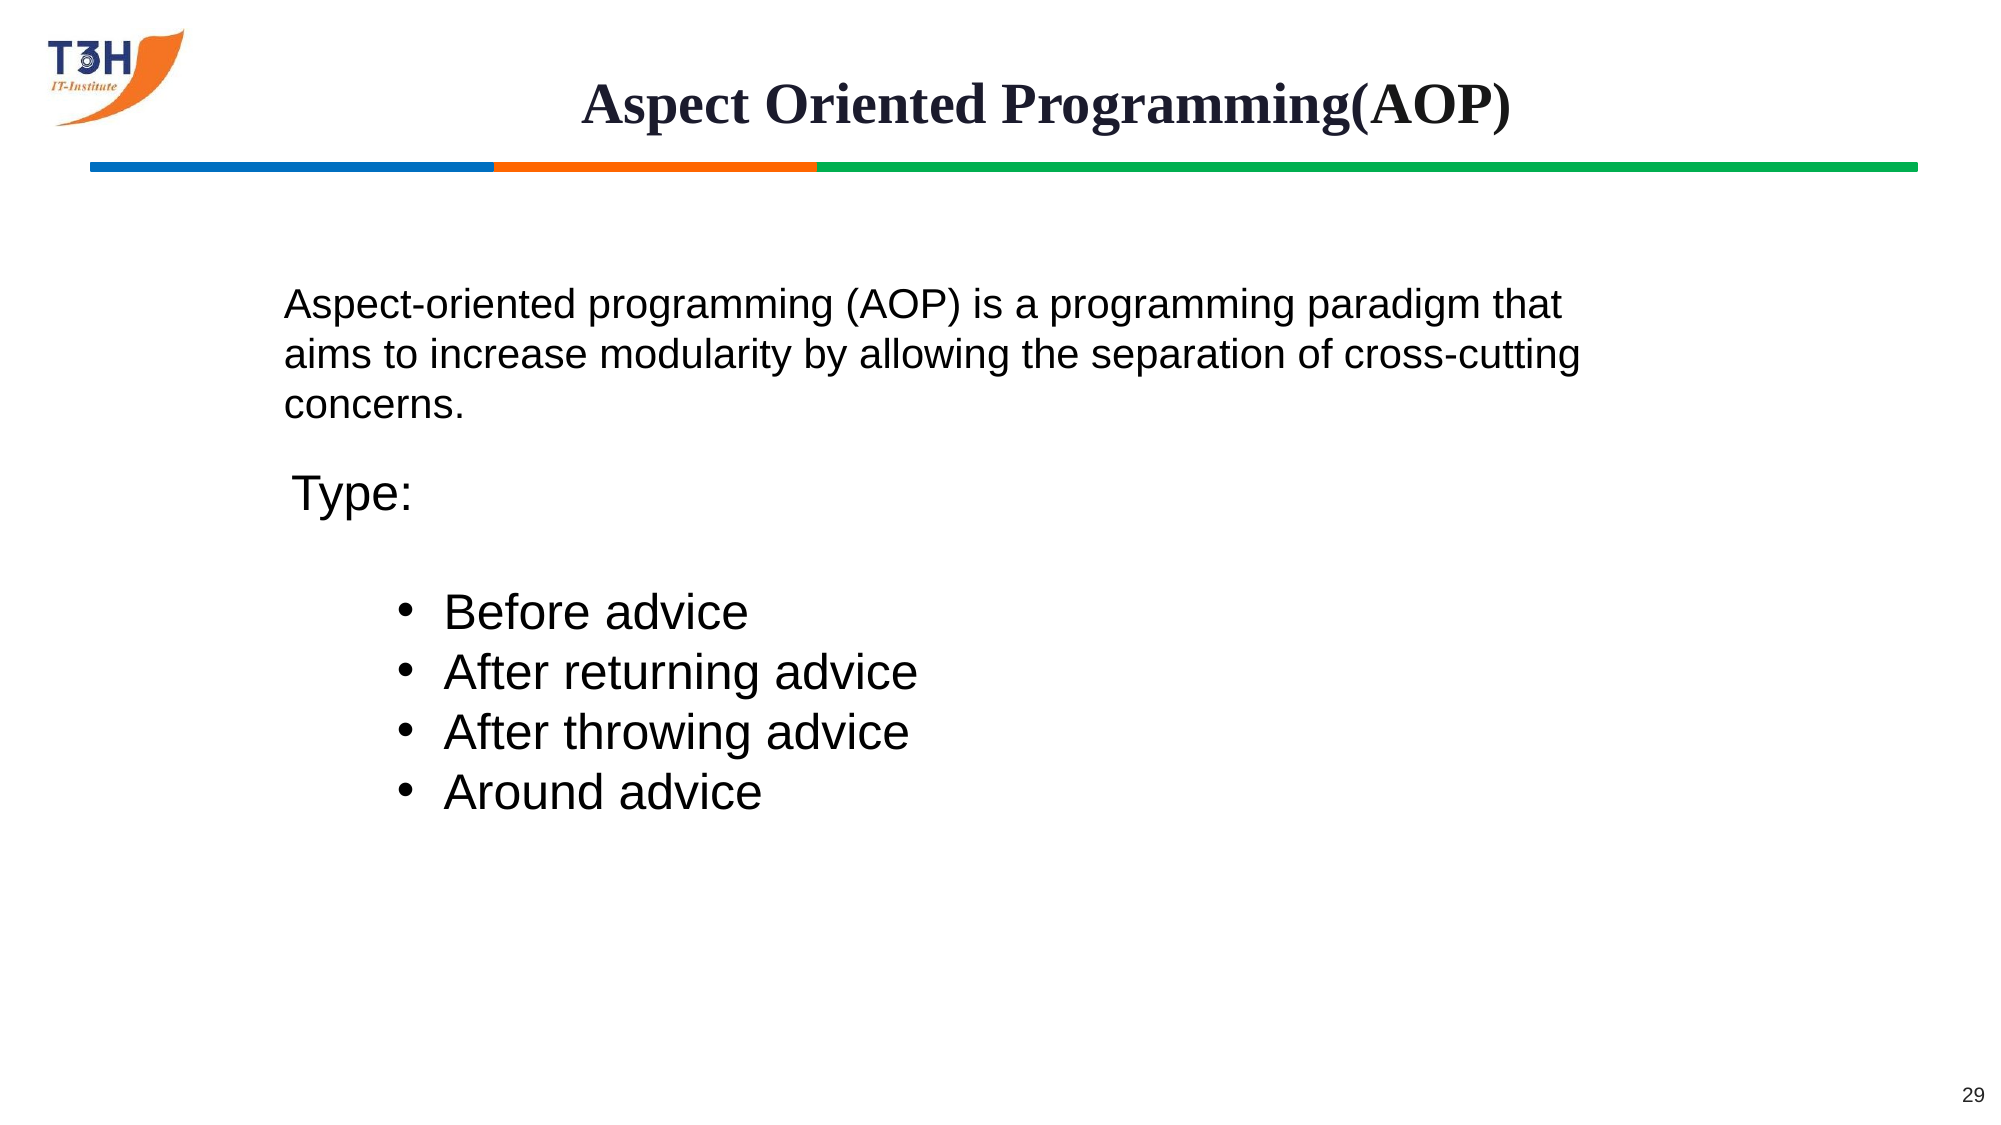

# Aspect Oriented Programming(AOP)
Aspect-oriented programming (AOP) is a programming paradigm that aims to increase modularity by allowing the separation of cross-cutting concerns.
1
Type:
2
Before advice
After returning advice
After throwing advice
Around advice
3
29